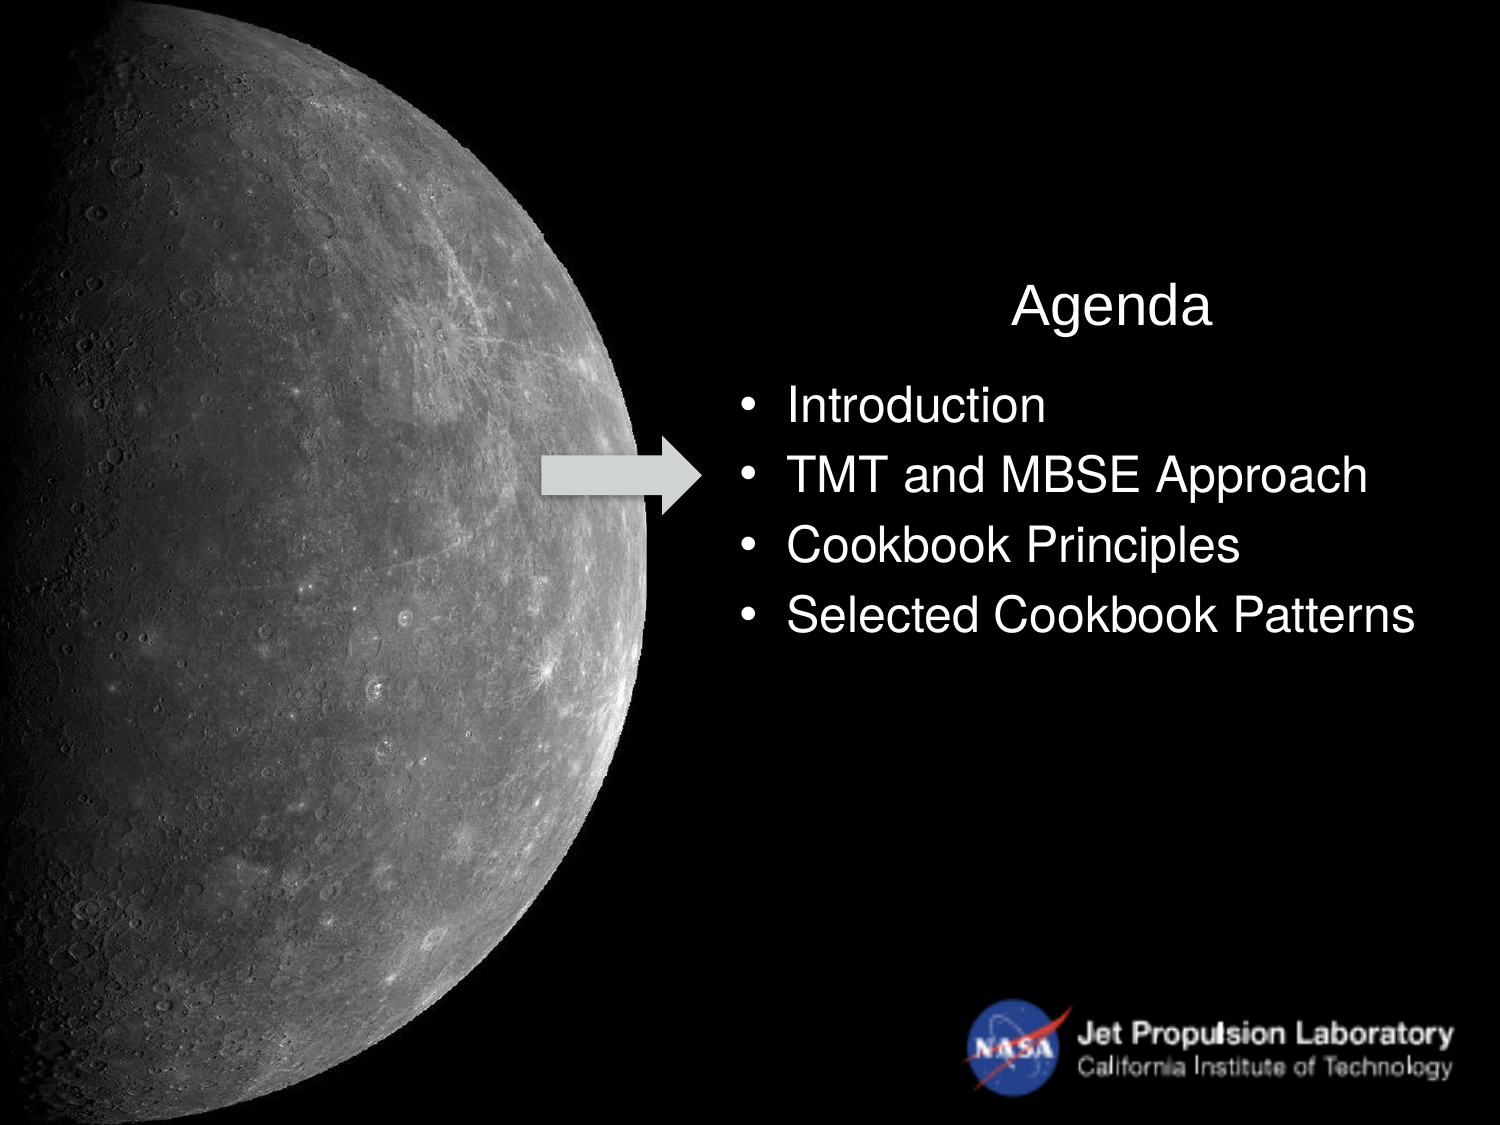

Agenda

Introduction
TMT and MBSE Approach
Cookbook Principles
Selected Cookbook Patterns